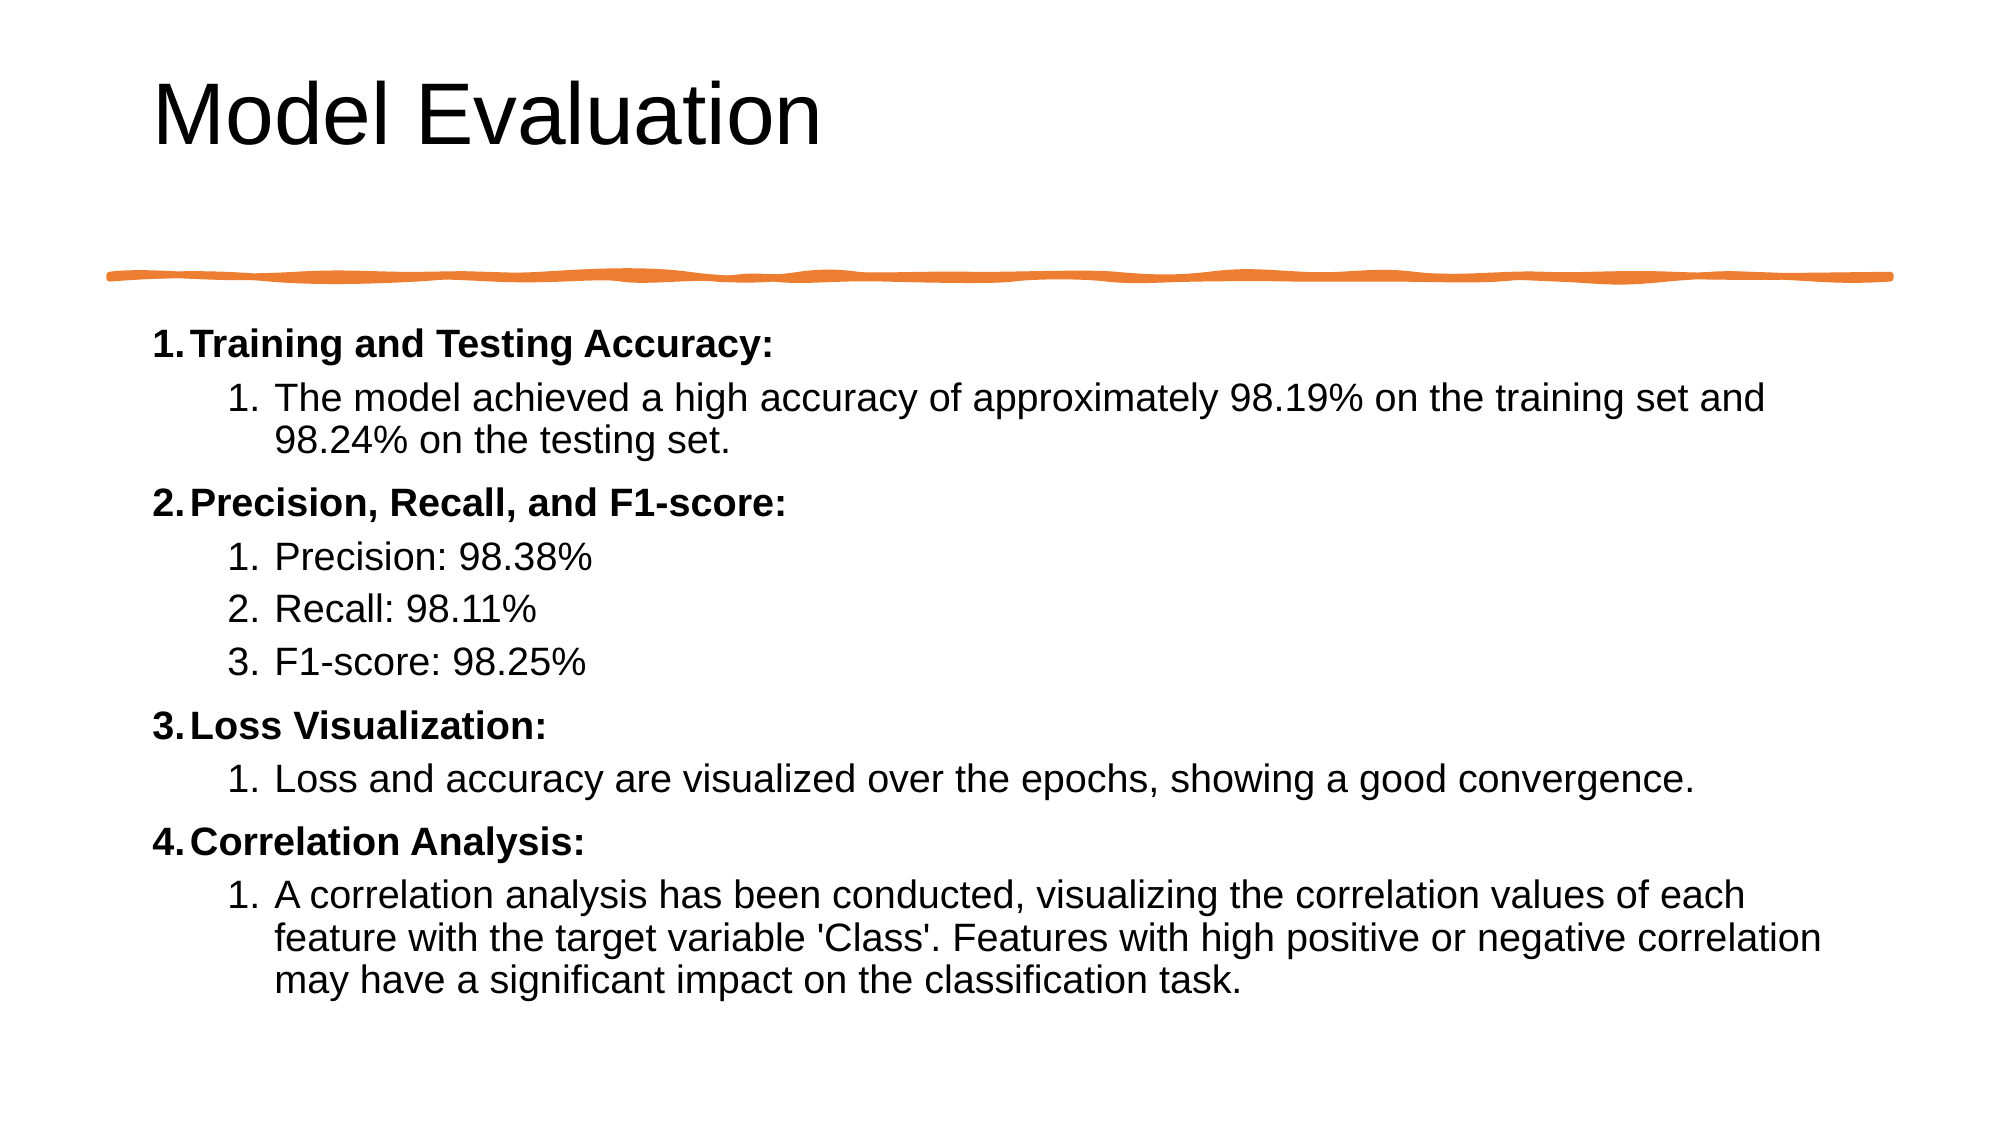

# Model Evaluation

Training and Testing Accuracy:
The model achieved a high accuracy of approximately 98.19% on the training set and 98.24% on the testing set.
Precision, Recall, and F1-score:
Precision: 98.38%
Recall: 98.11%
F1-score: 98.25%
Loss Visualization:
Loss and accuracy are visualized over the epochs, showing a good convergence.
Correlation Analysis:
A correlation analysis has been conducted, visualizing the correlation values of each feature with the target variable 'Class'. Features with high positive or negative correlation may have a significant impact on the classification task.